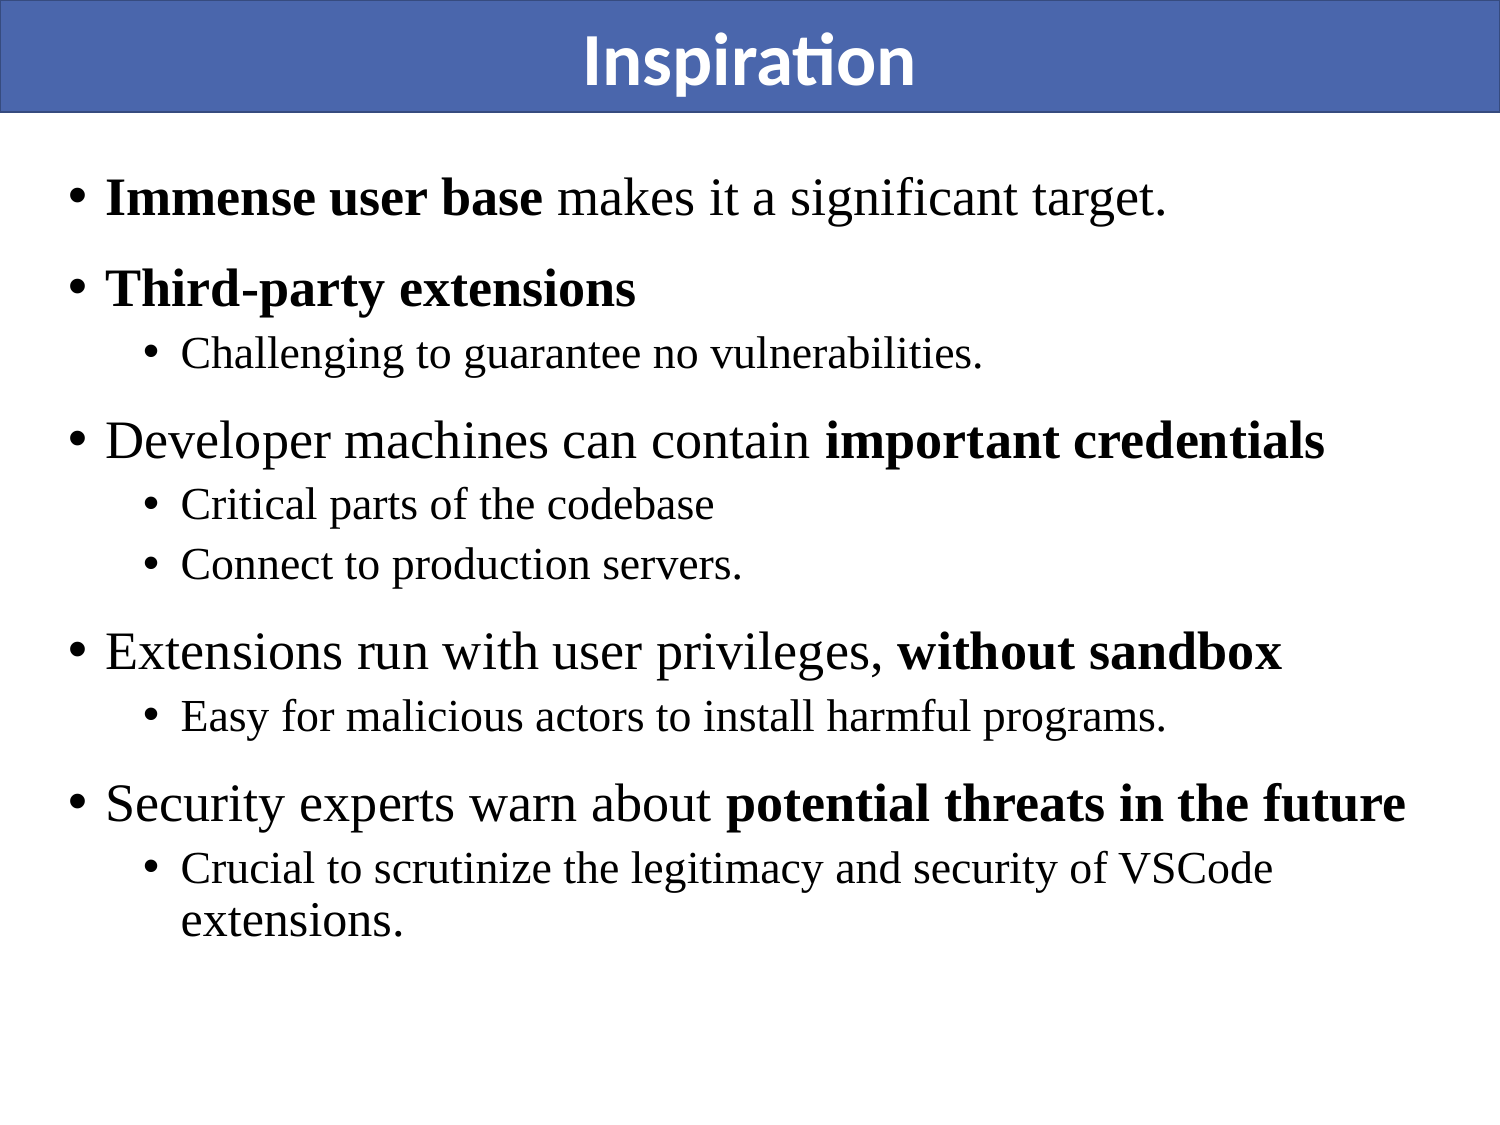

Inspiration
Immense user base makes it a significant target.
Third-party extensions
Challenging to guarantee no vulnerabilities.
Developer machines can contain important credentials
Critical parts of the codebase
Connect to production servers.
Extensions run with user privileges, without sandbox
Easy for malicious actors to install harmful programs.
Security experts warn about potential threats in the future
Crucial to scrutinize the legitimacy and security of VSCode extensions.